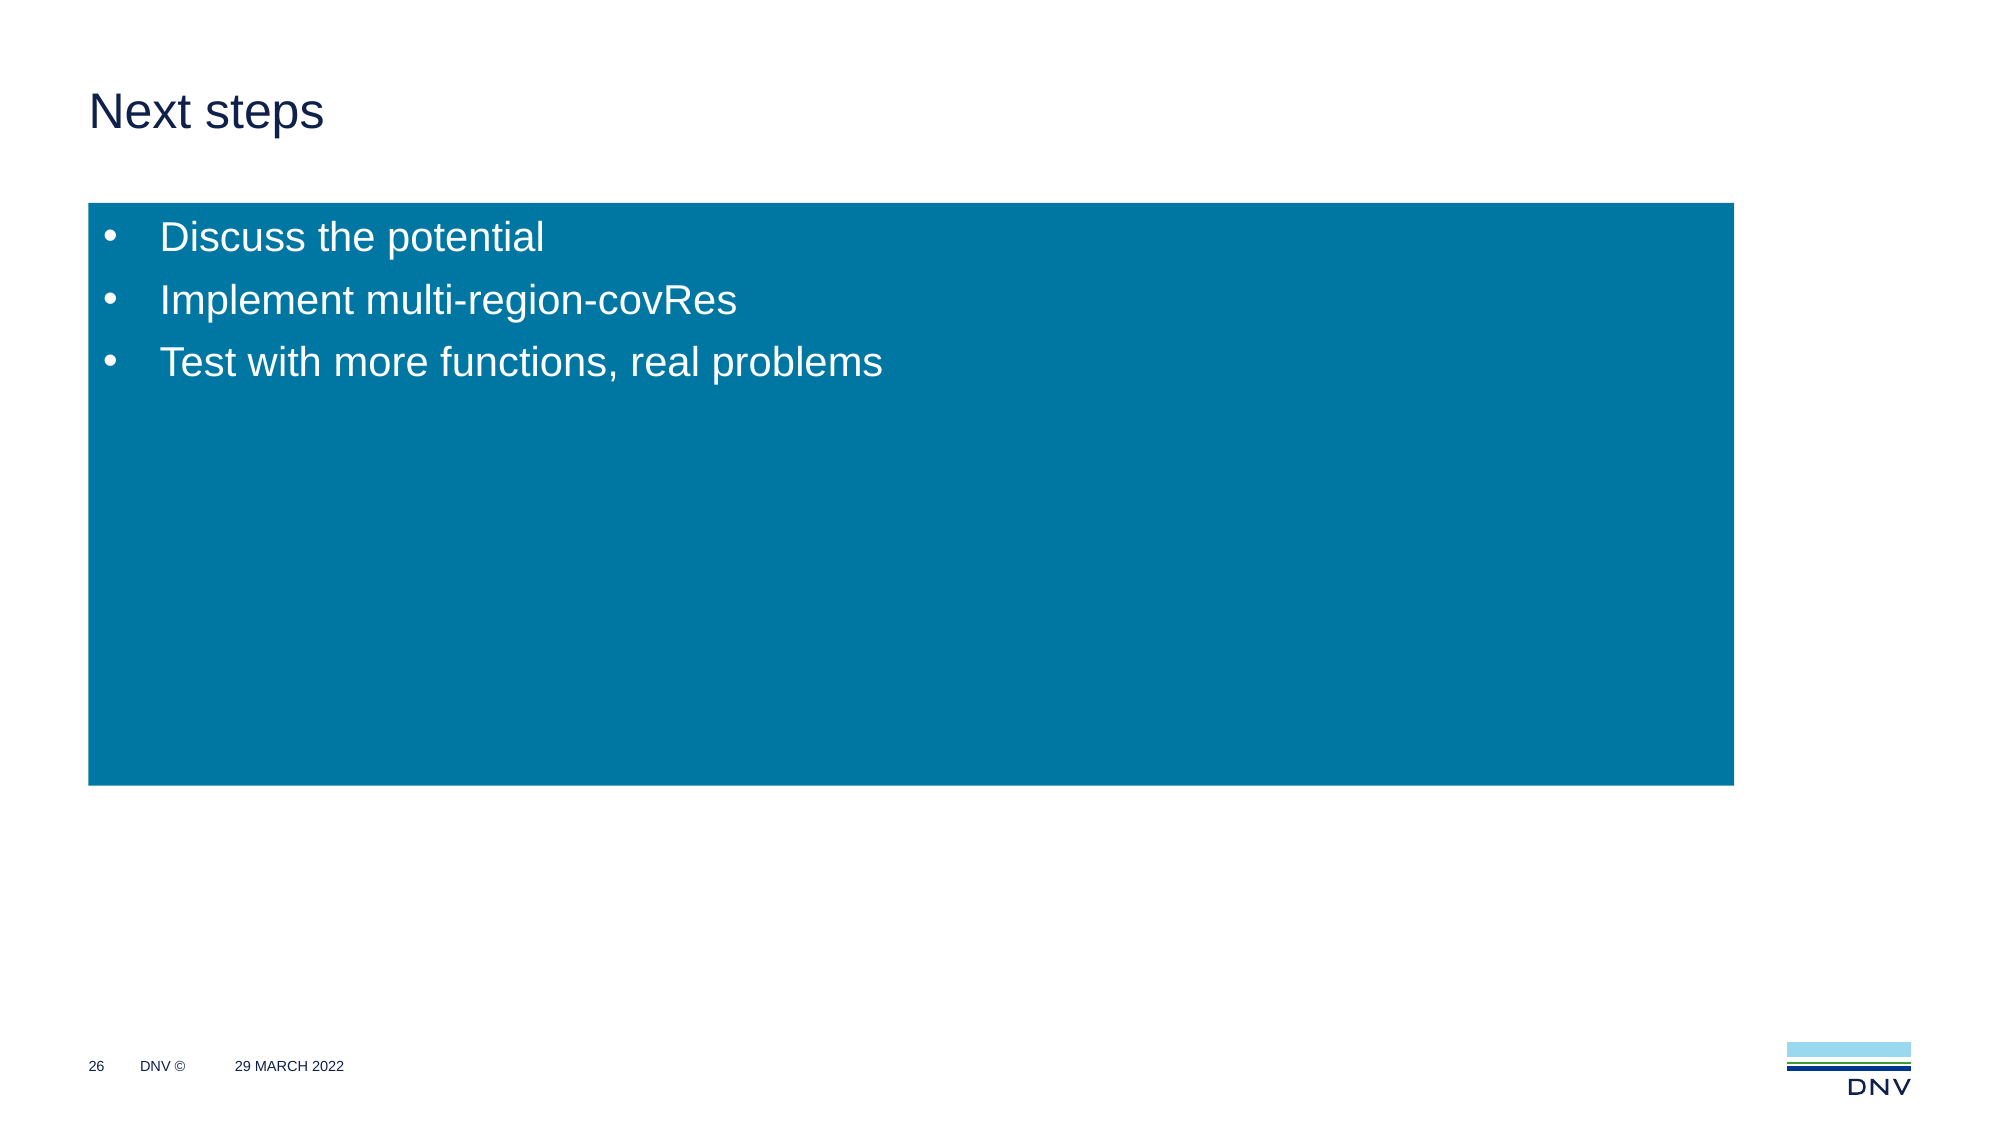

# Next steps
Discuss the potential
Implement multi-region-covRes
Test with more functions, real problems

26